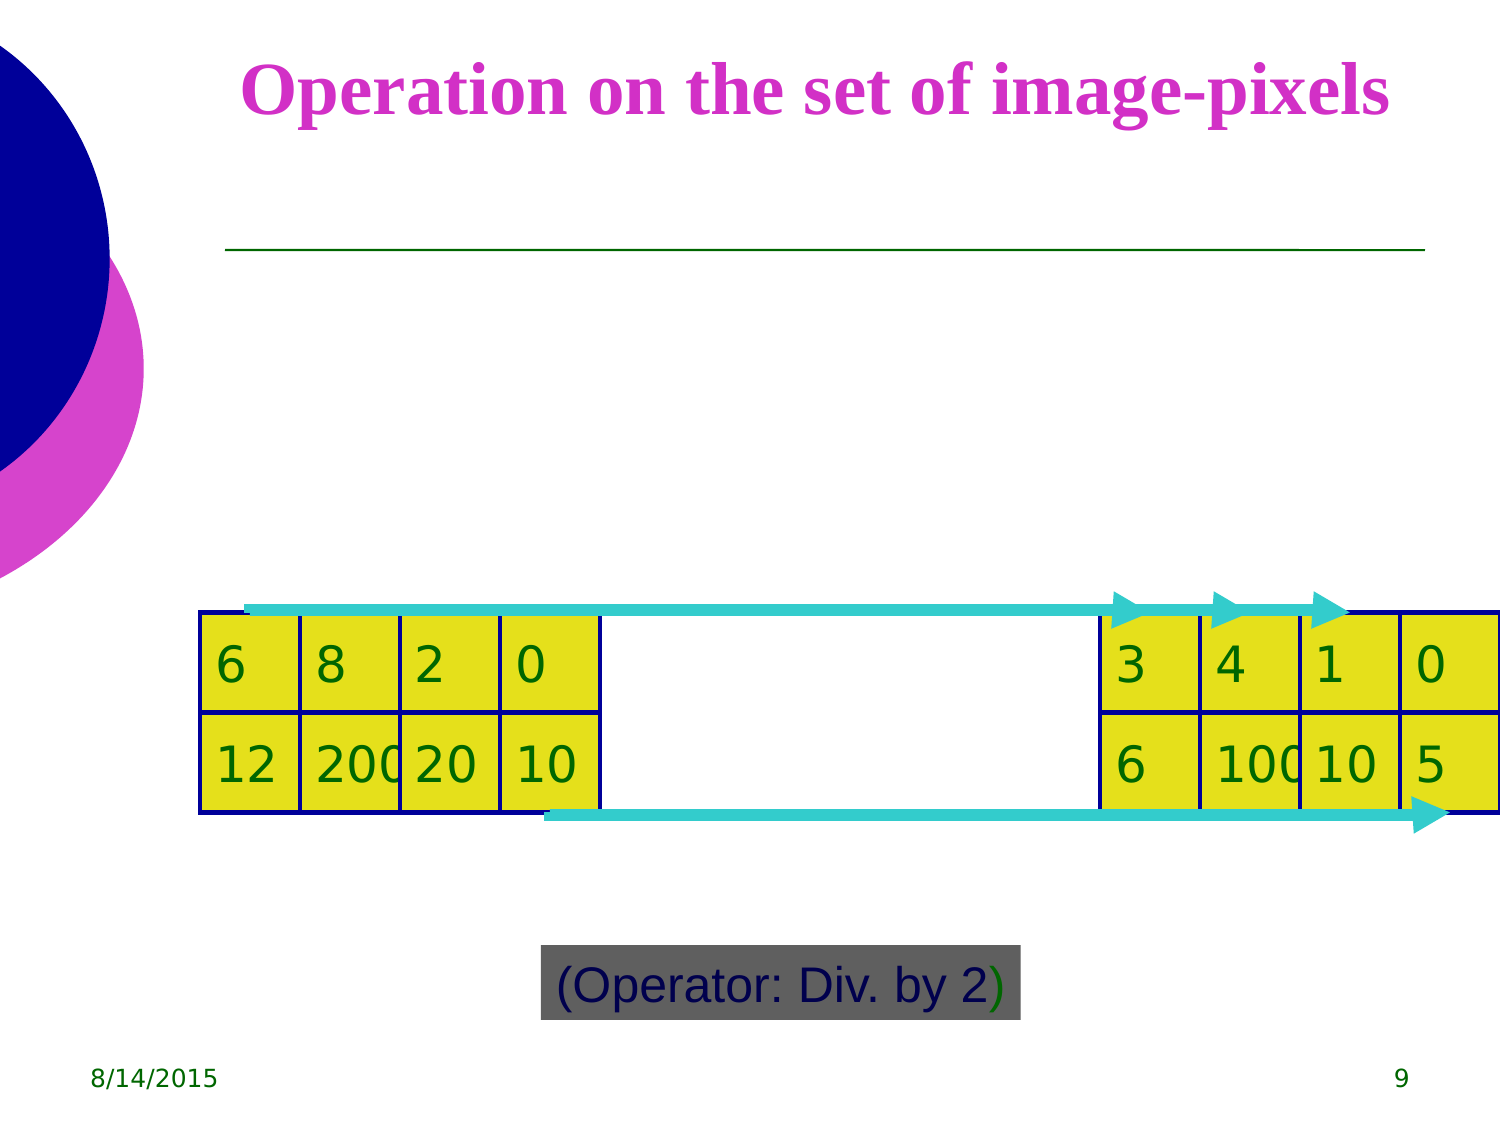

# Operation on the set of image-pixels

6
8
2
0
3
4
1
0
12
200
20
10
6
100
10
5
(Operator: Div. by 2)
8/14/2015
9